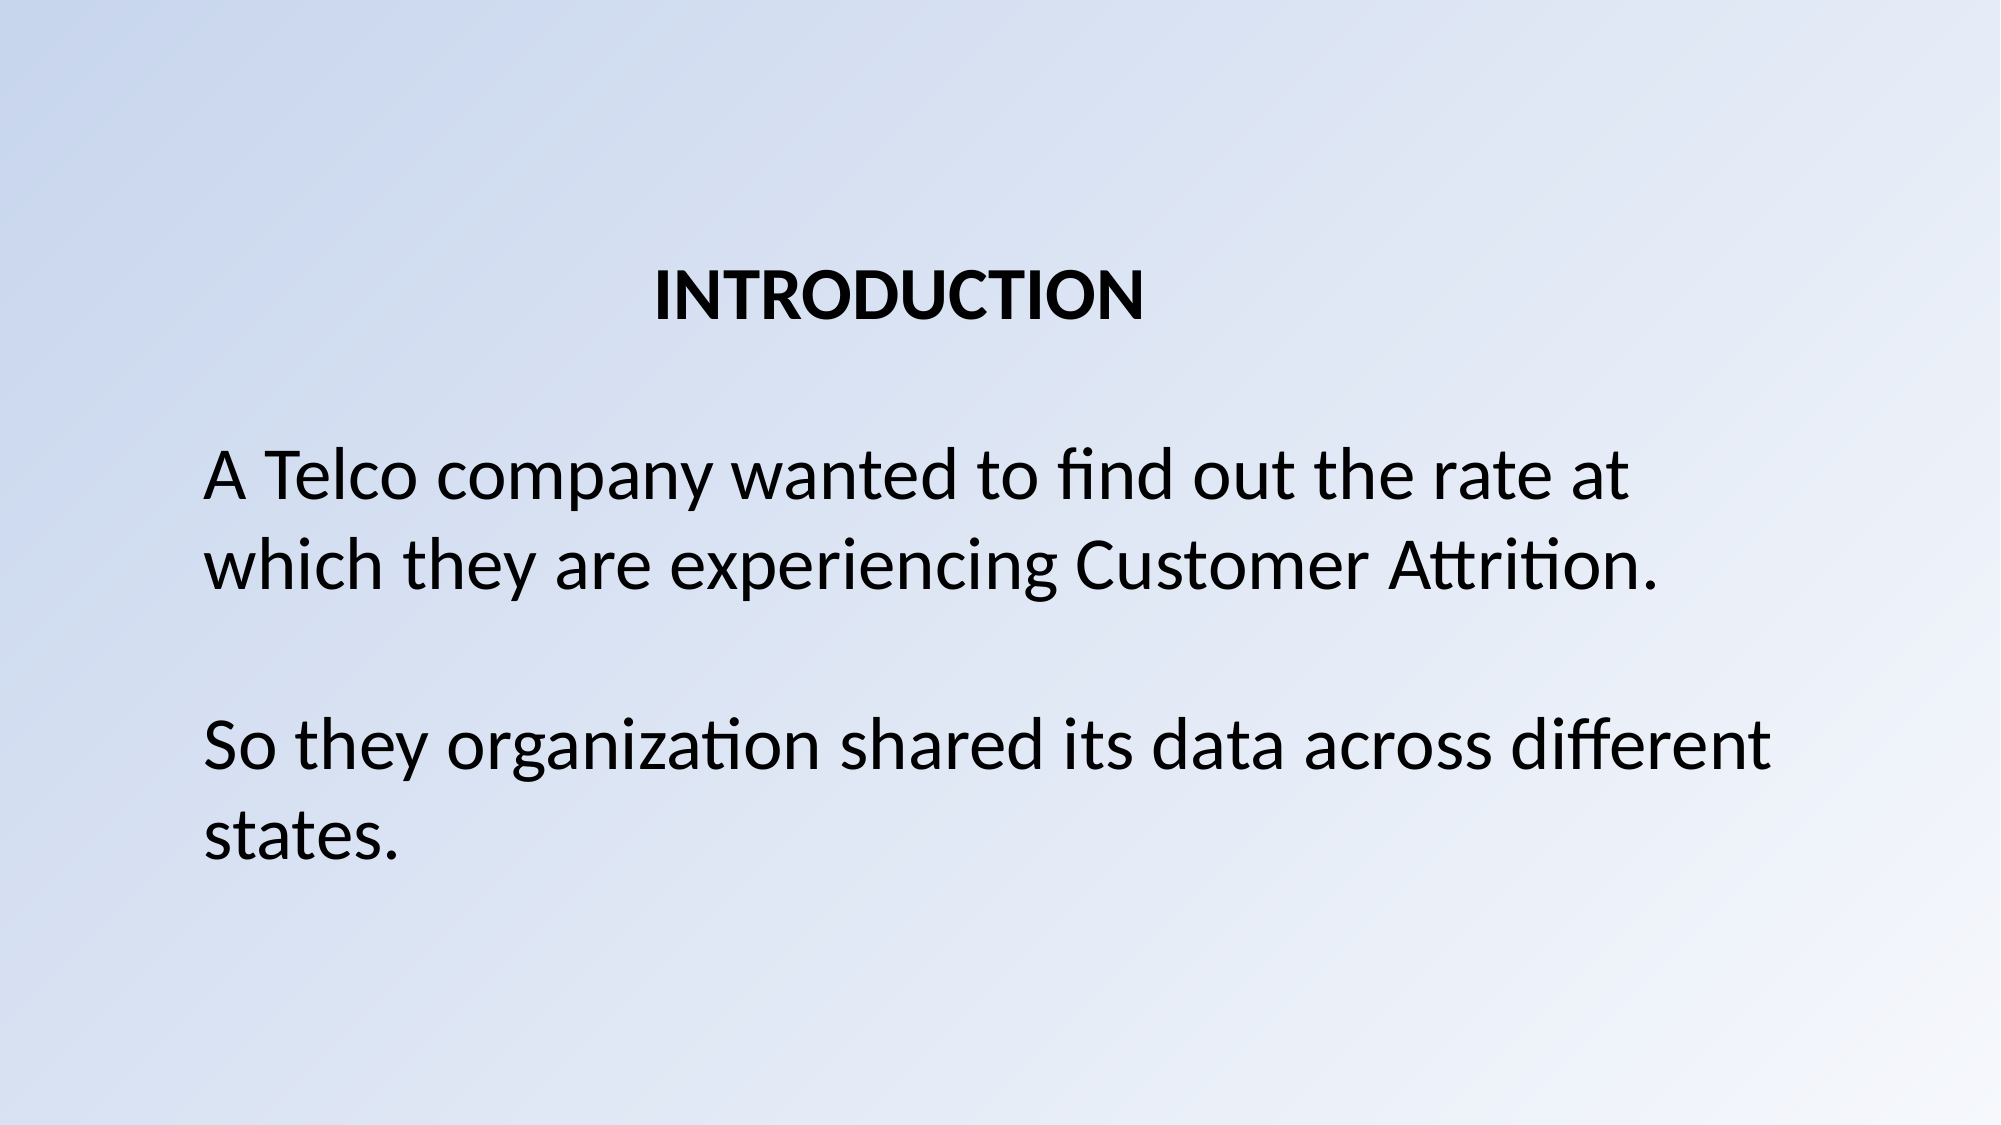

INTRODUCTION

A Telco company wanted to find out the rate at which they are experiencing Customer Attrition.

So they organization shared its data across different states.